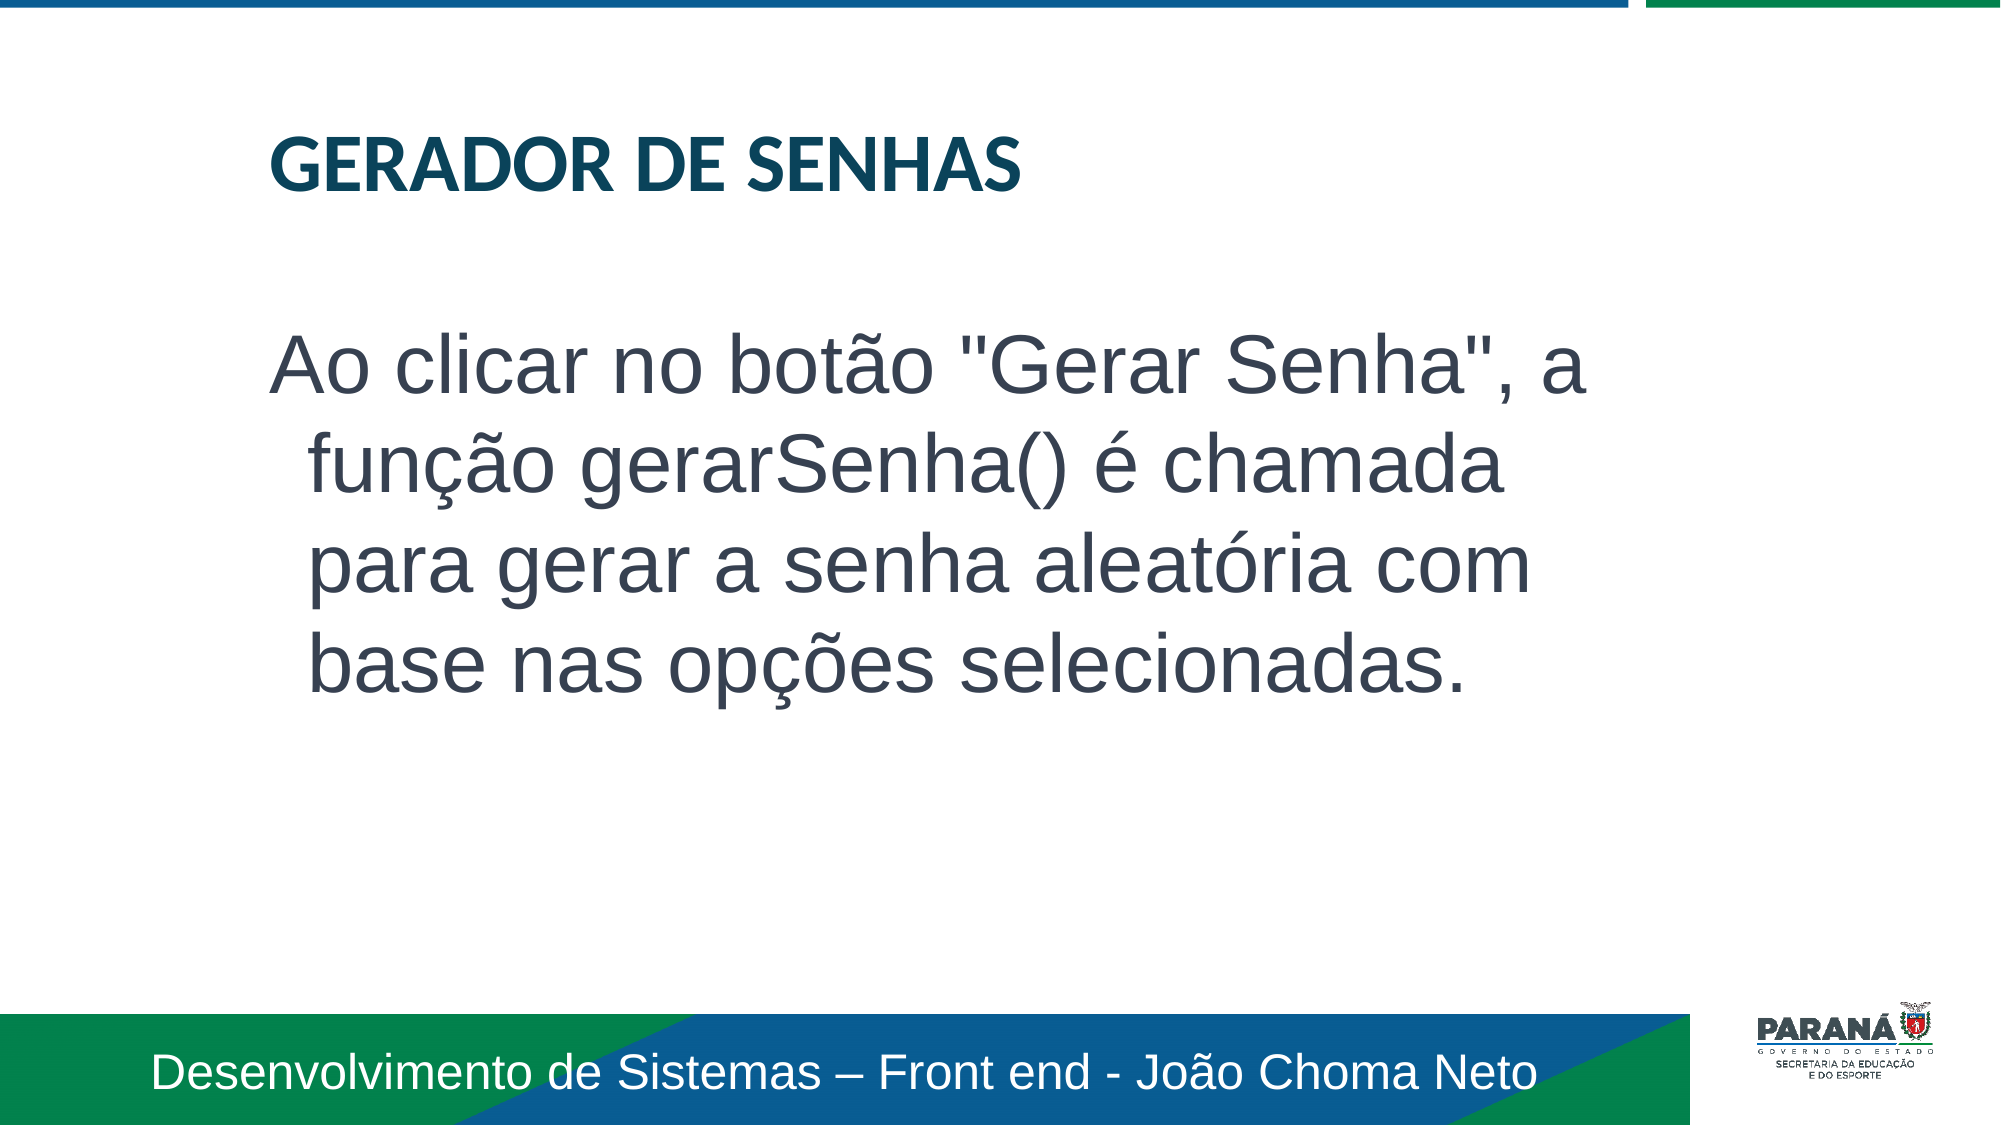

GERADOR DE SENHAS

Ao clicar no botão "Gerar Senha", a função gerarSenha() é chamada para gerar a senha aleatória com base nas opções selecionadas.